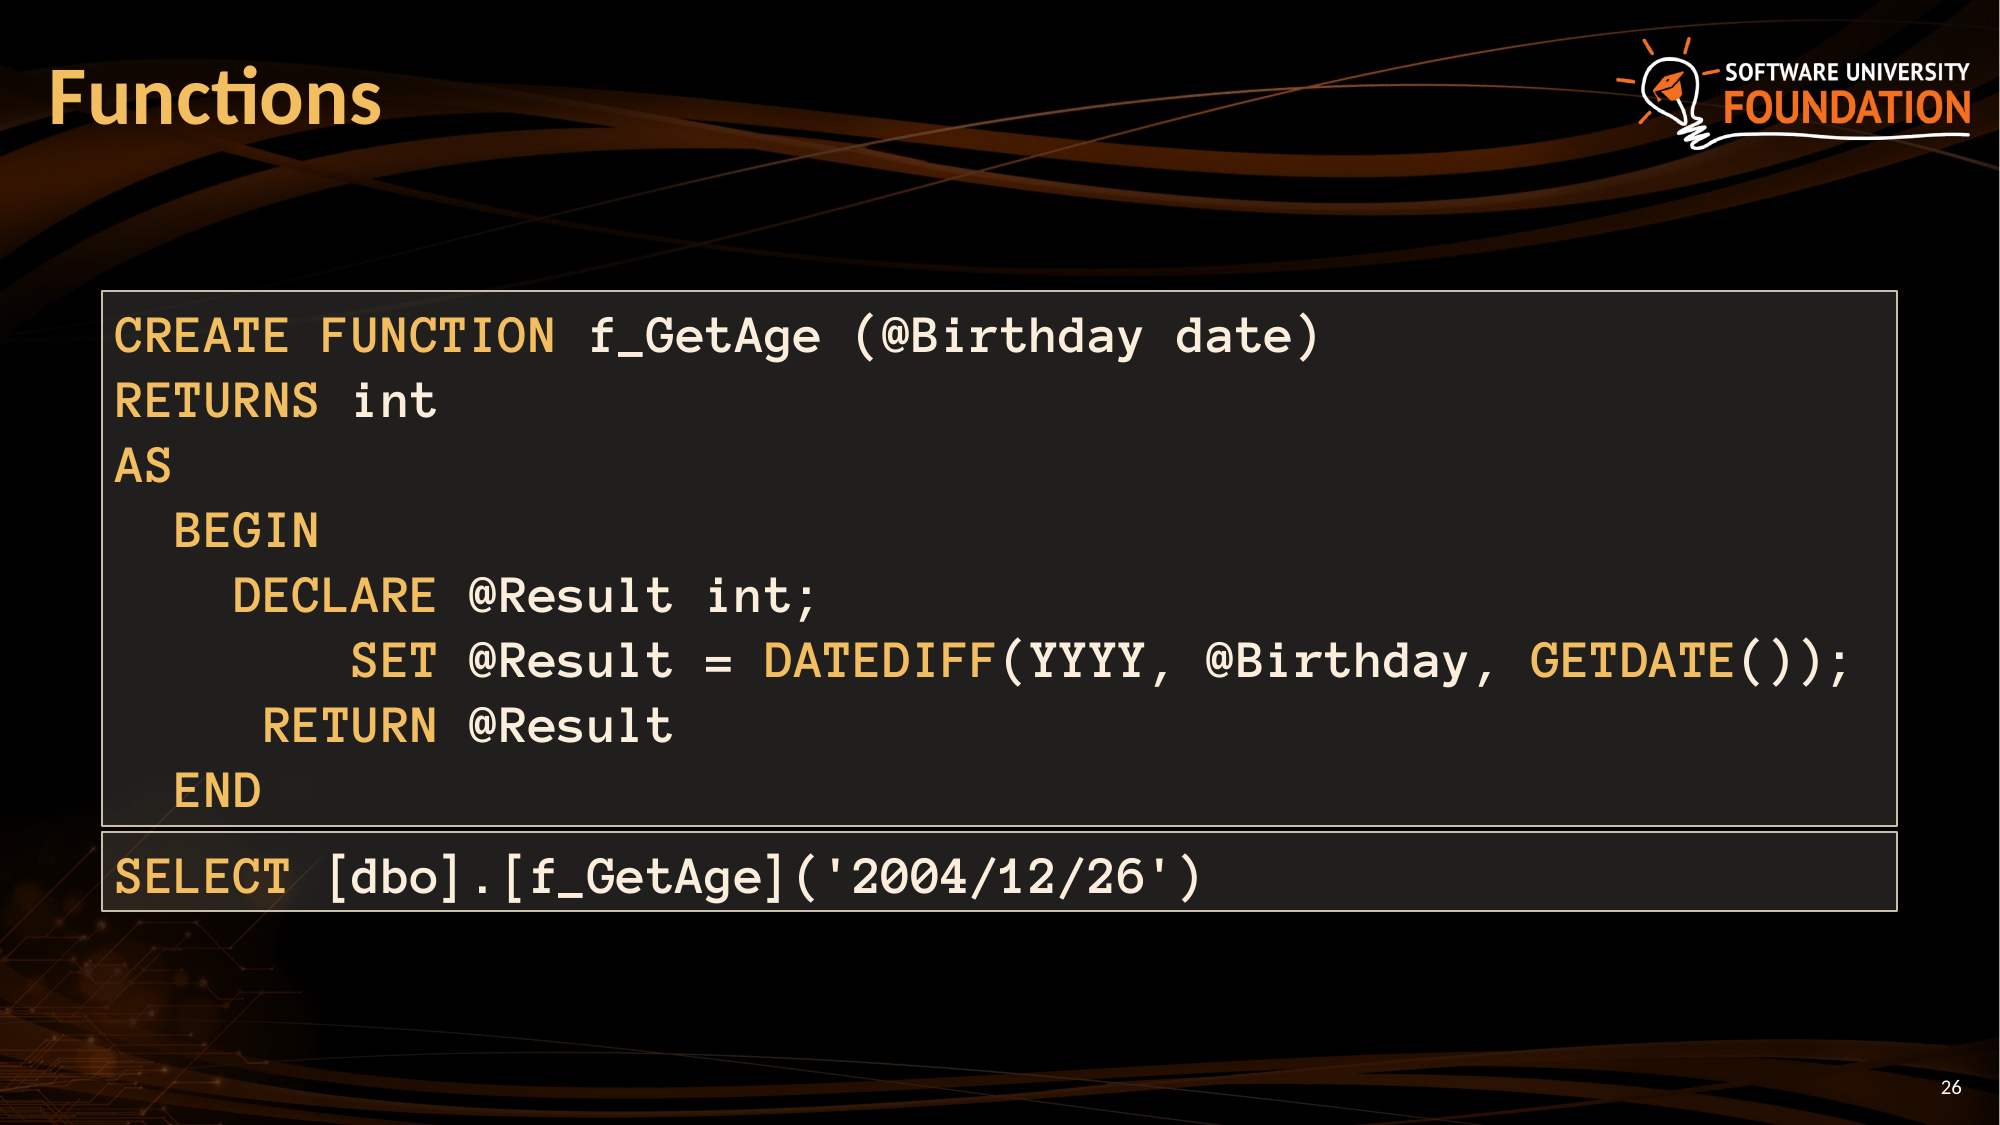

# Functions
CREATE FUNCTION f_GetAge (@Birthday date)
RETURNS int
AS
  BEGIN
    DECLARE @Result int;
        SET @Result = DATEDIFF(YYYY, @Birthday, GETDATE());
     RETURN @Result
  END
SELECT [dbo].[f_GetAge]('2004/12/26')
26